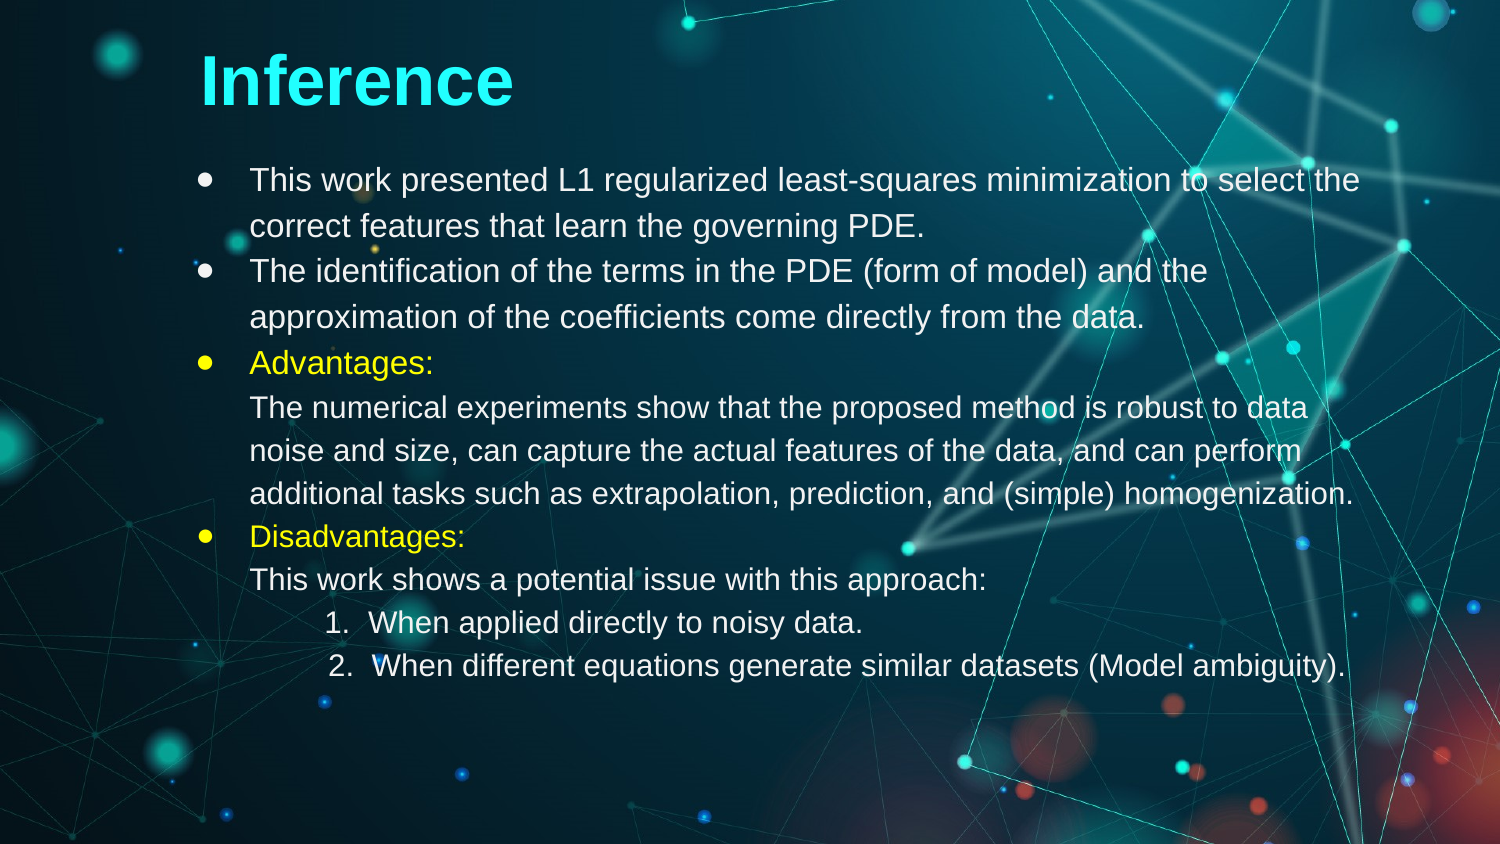

Inference
This work presented L1 regularized least-squares minimization to select the correct features that learn the governing PDE.
The identification of the terms in the PDE (form of model) and the approximation of the coefficients come directly from the data.
Advantages:
The numerical experiments show that the proposed method is robust to data noise and size, can capture the actual features of the data, and can perform additional tasks such as extrapolation, prediction, and (simple) homogenization.
Disadvantages:
This work shows a potential issue with this approach:
1.  When applied directly to noisy data.
         2.  When different equations generate similar datasets (Model ambiguity).